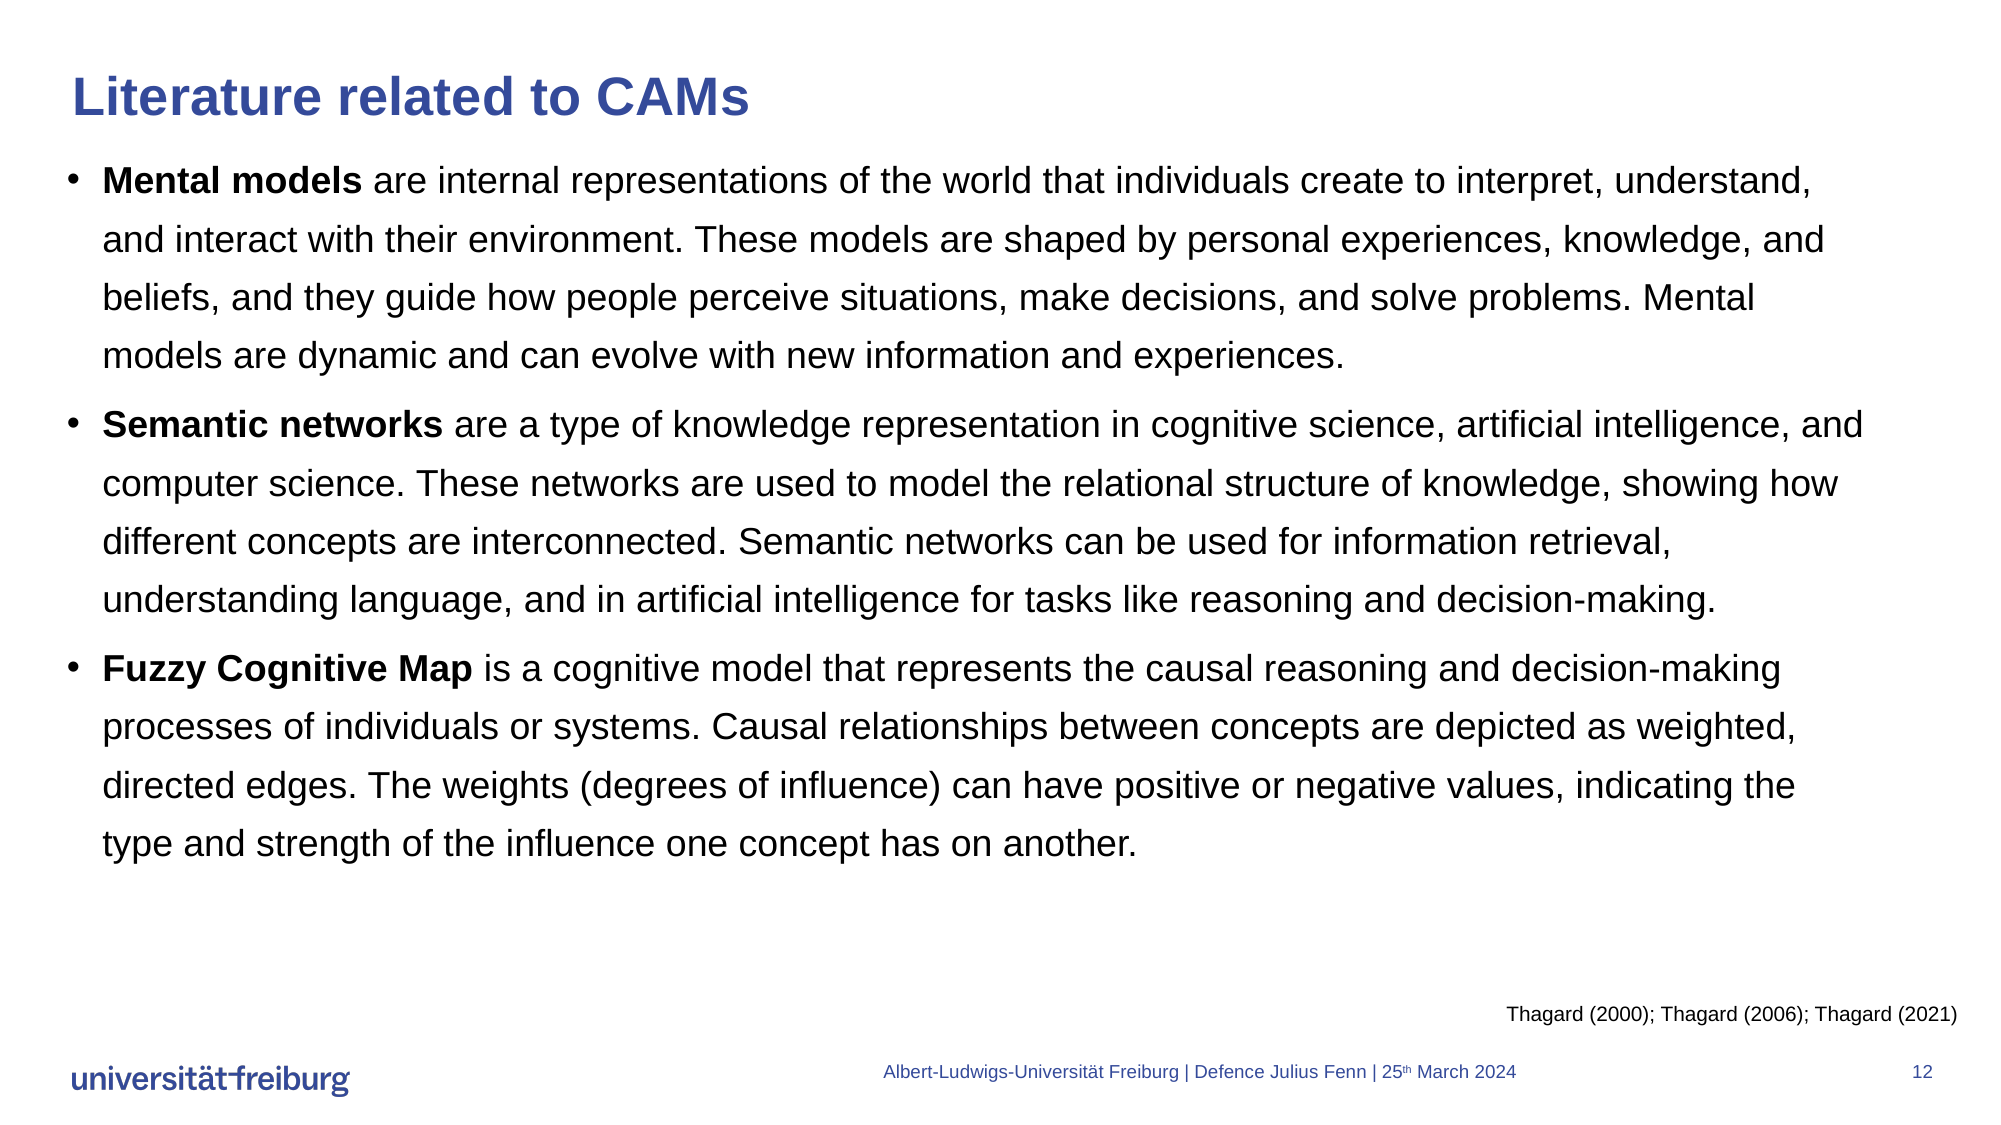

# Literature related to CAMs
Mental models are internal representations of the world that individuals create to interpret, understand, and interact with their environment. These models are shaped by personal experiences, knowledge, and beliefs, and they guide how people perceive situations, make decisions, and solve problems. Mental models are dynamic and can evolve with new information and experiences.
Semantic networks are a type of knowledge representation in cognitive science, artificial intelligence, and computer science. These networks are used to model the relational structure of knowledge, showing how different concepts are interconnected. Semantic networks can be used for information retrieval, understanding language, and in artificial intelligence for tasks like reasoning and decision-making.
Fuzzy Cognitive Map is a cognitive model that represents the causal reasoning and decision-making processes of individuals or systems. Causal relationships between concepts are depicted as weighted, directed edges. The weights (degrees of influence) can have positive or negative values, indicating the type and strength of the influence one concept has on another.
Thagard (2000); Thagard (2006); Thagard (2021)
Albert-Ludwigs-Universität Freiburg | Defence Julius Fenn | 25th March 2024
12